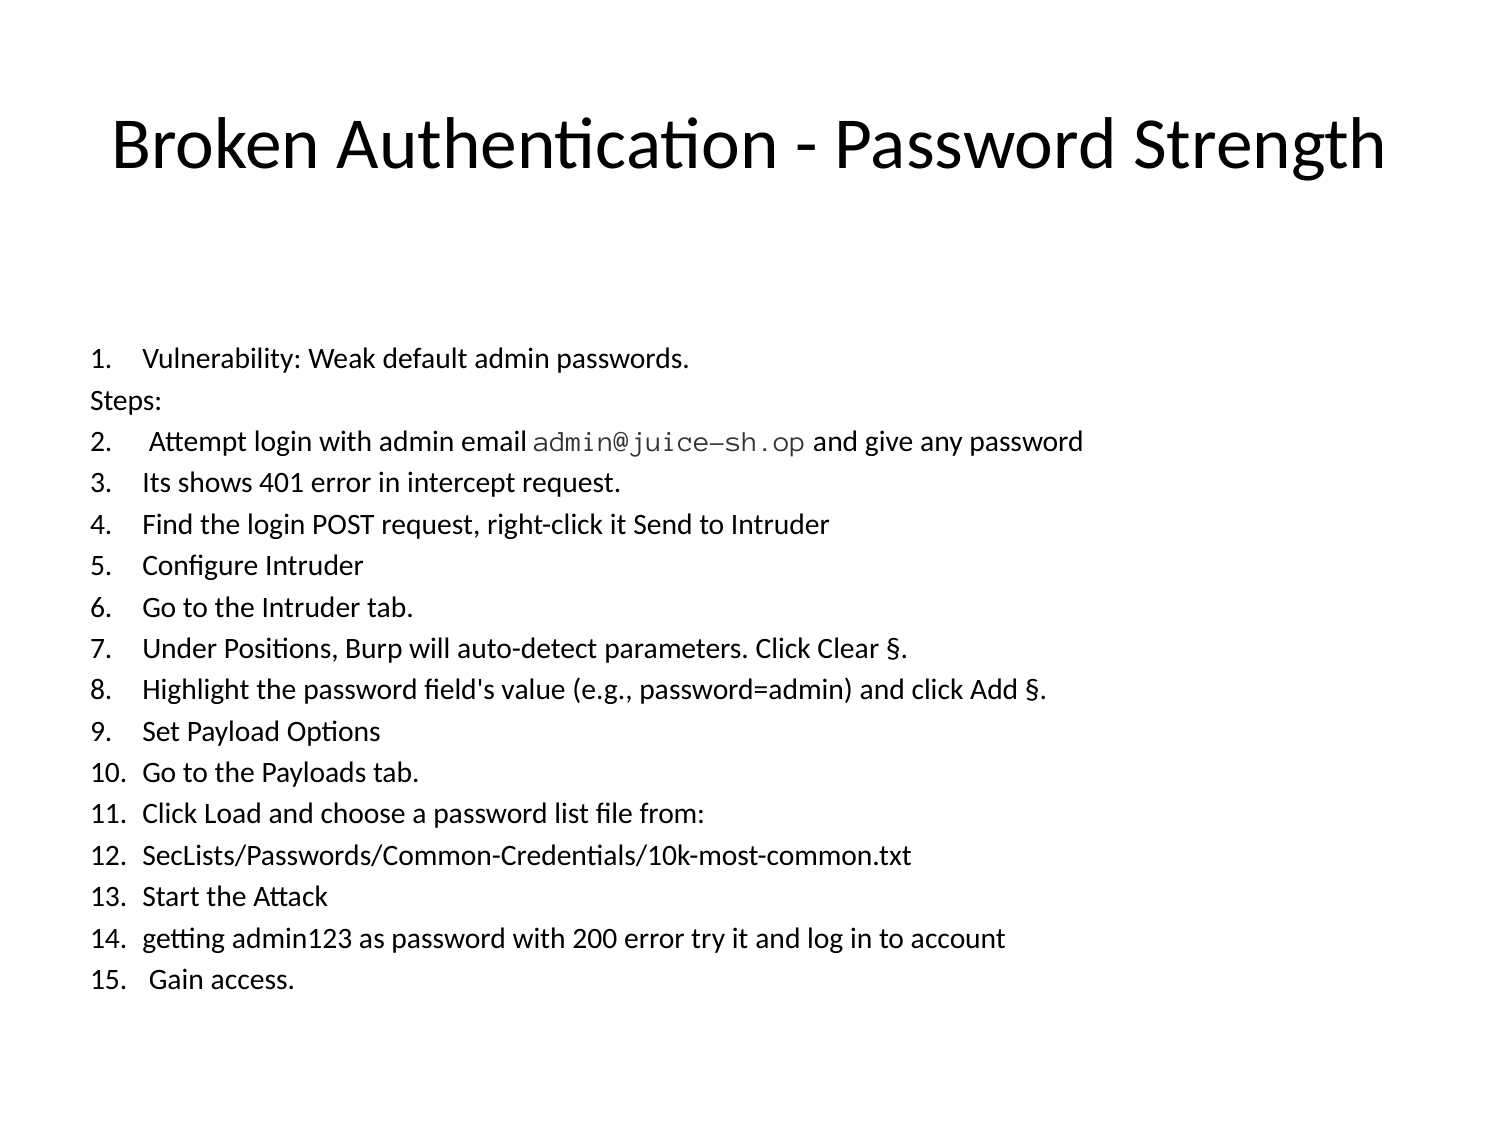

# Broken Authentication - Password Strength

Vulnerability: Weak default admin passwords.
Steps:
 Attempt login with admin email admin@juice-sh.op and give any password
Its shows 401 error in intercept request.
Find the login POST request, right-click it Send to Intruder
Configure Intruder
Go to the Intruder tab.
Under Positions, Burp will auto-detect parameters. Click Clear §.
Highlight the password field's value (e.g., password=admin) and click Add §.
Set Payload Options
Go to the Payloads tab.
Click Load and choose a password list file from:
SecLists/Passwords/Common-Credentials/10k-most-common.txt
Start the Attack
getting admin123 as password with 200 error try it and log in to account
 Gain access.